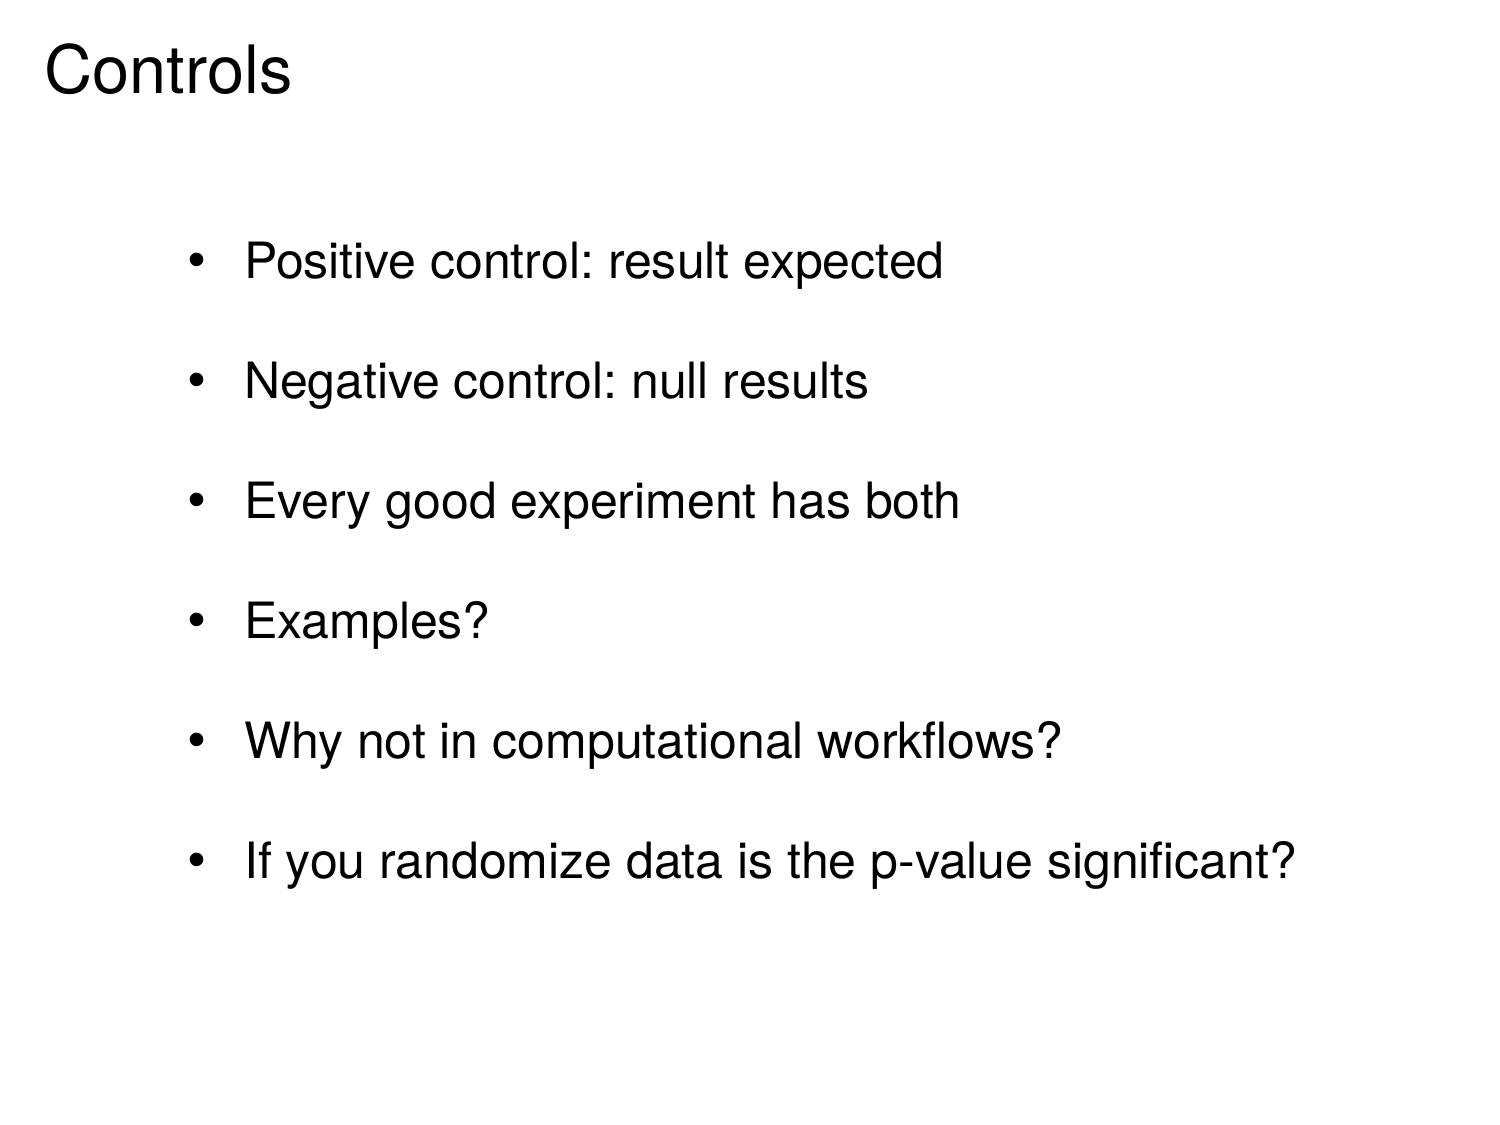

Controls
Positive control: result expected

Negative control: null results

Every good experiment has both

Examples?

Why not in computational workflows?

If you randomize data is the p-value significant?